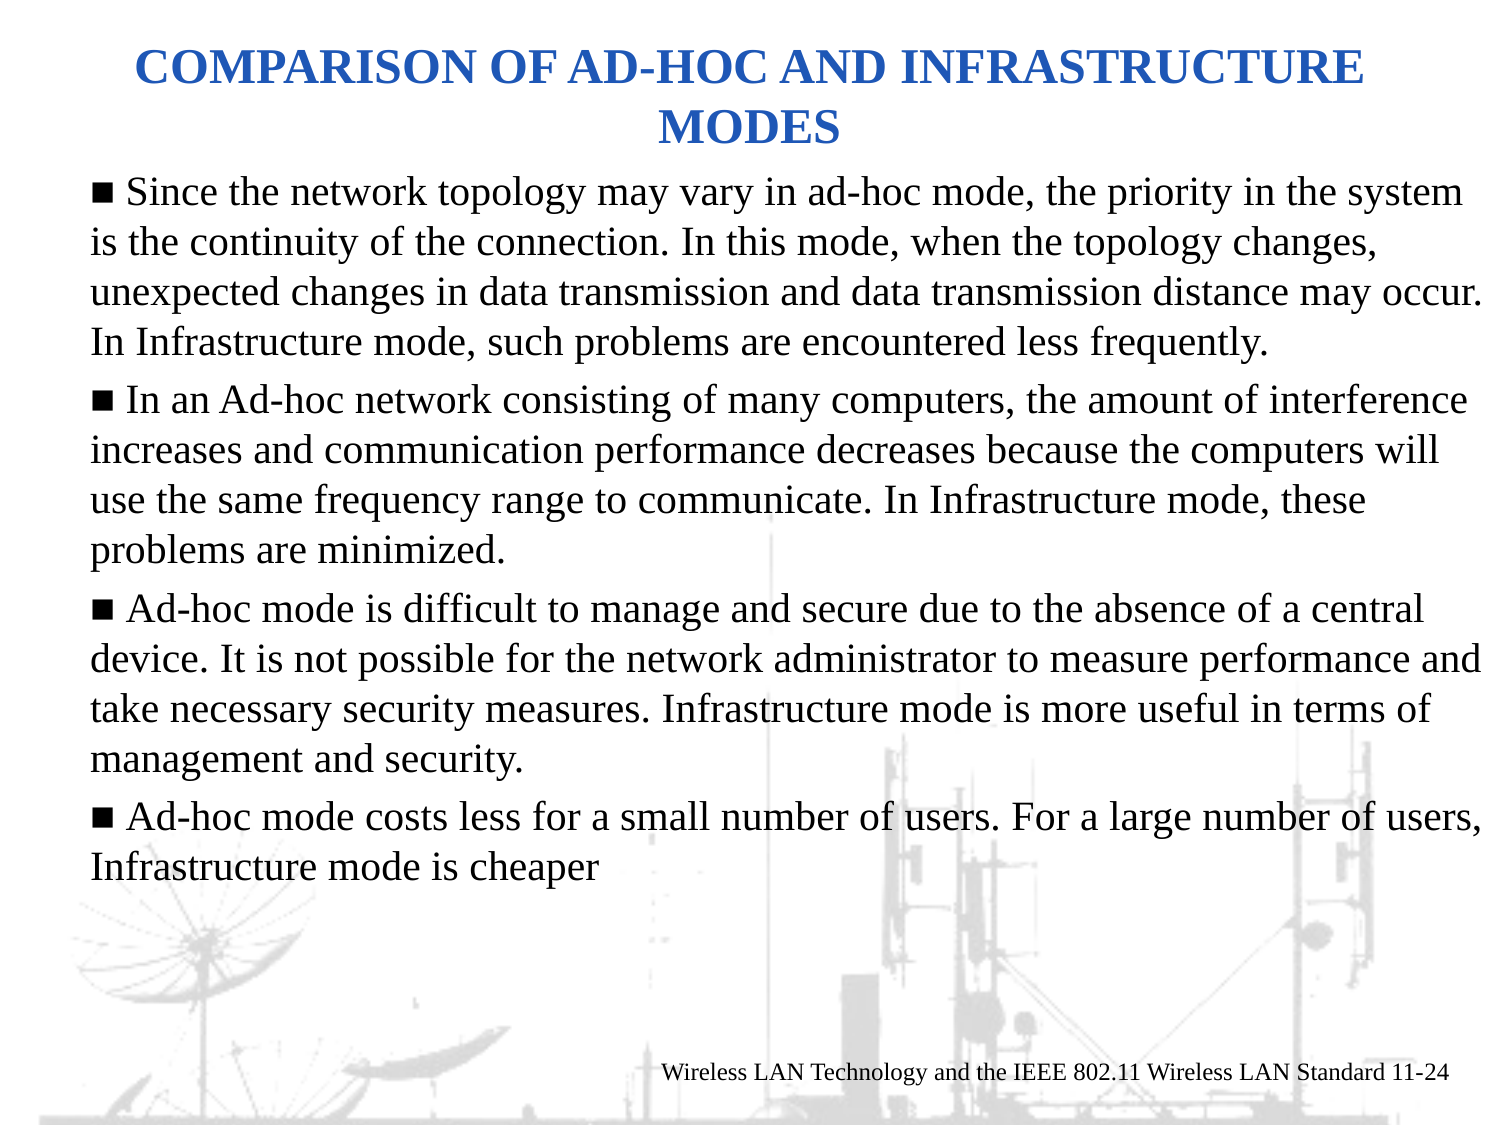

# Comparison of Ad-Hoc and Infrastructure Modes
■ Since the network topology may vary in ad-hoc mode, the priority in the system is the continuity of the connection. In this mode, when the topology changes, unexpected changes in data transmission and data transmission distance may occur. In Infrastructure mode, such problems are encountered less frequently.
■ In an Ad-hoc network consisting of many computers, the amount of interference increases and communication performance decreases because the computers will use the same frequency range to communicate. In Infrastructure mode, these problems are minimized.
■ Ad-hoc mode is difficult to manage and secure due to the absence of a central device. It is not possible for the network administrator to measure performance and take necessary security measures. Infrastructure mode is more useful in terms of management and security.
■ Ad-hoc mode costs less for a small number of users. For a large number of users, Infrastructure mode is cheaper
Wireless LAN Technology and the IEEE 802.11 Wireless LAN Standard 11-24